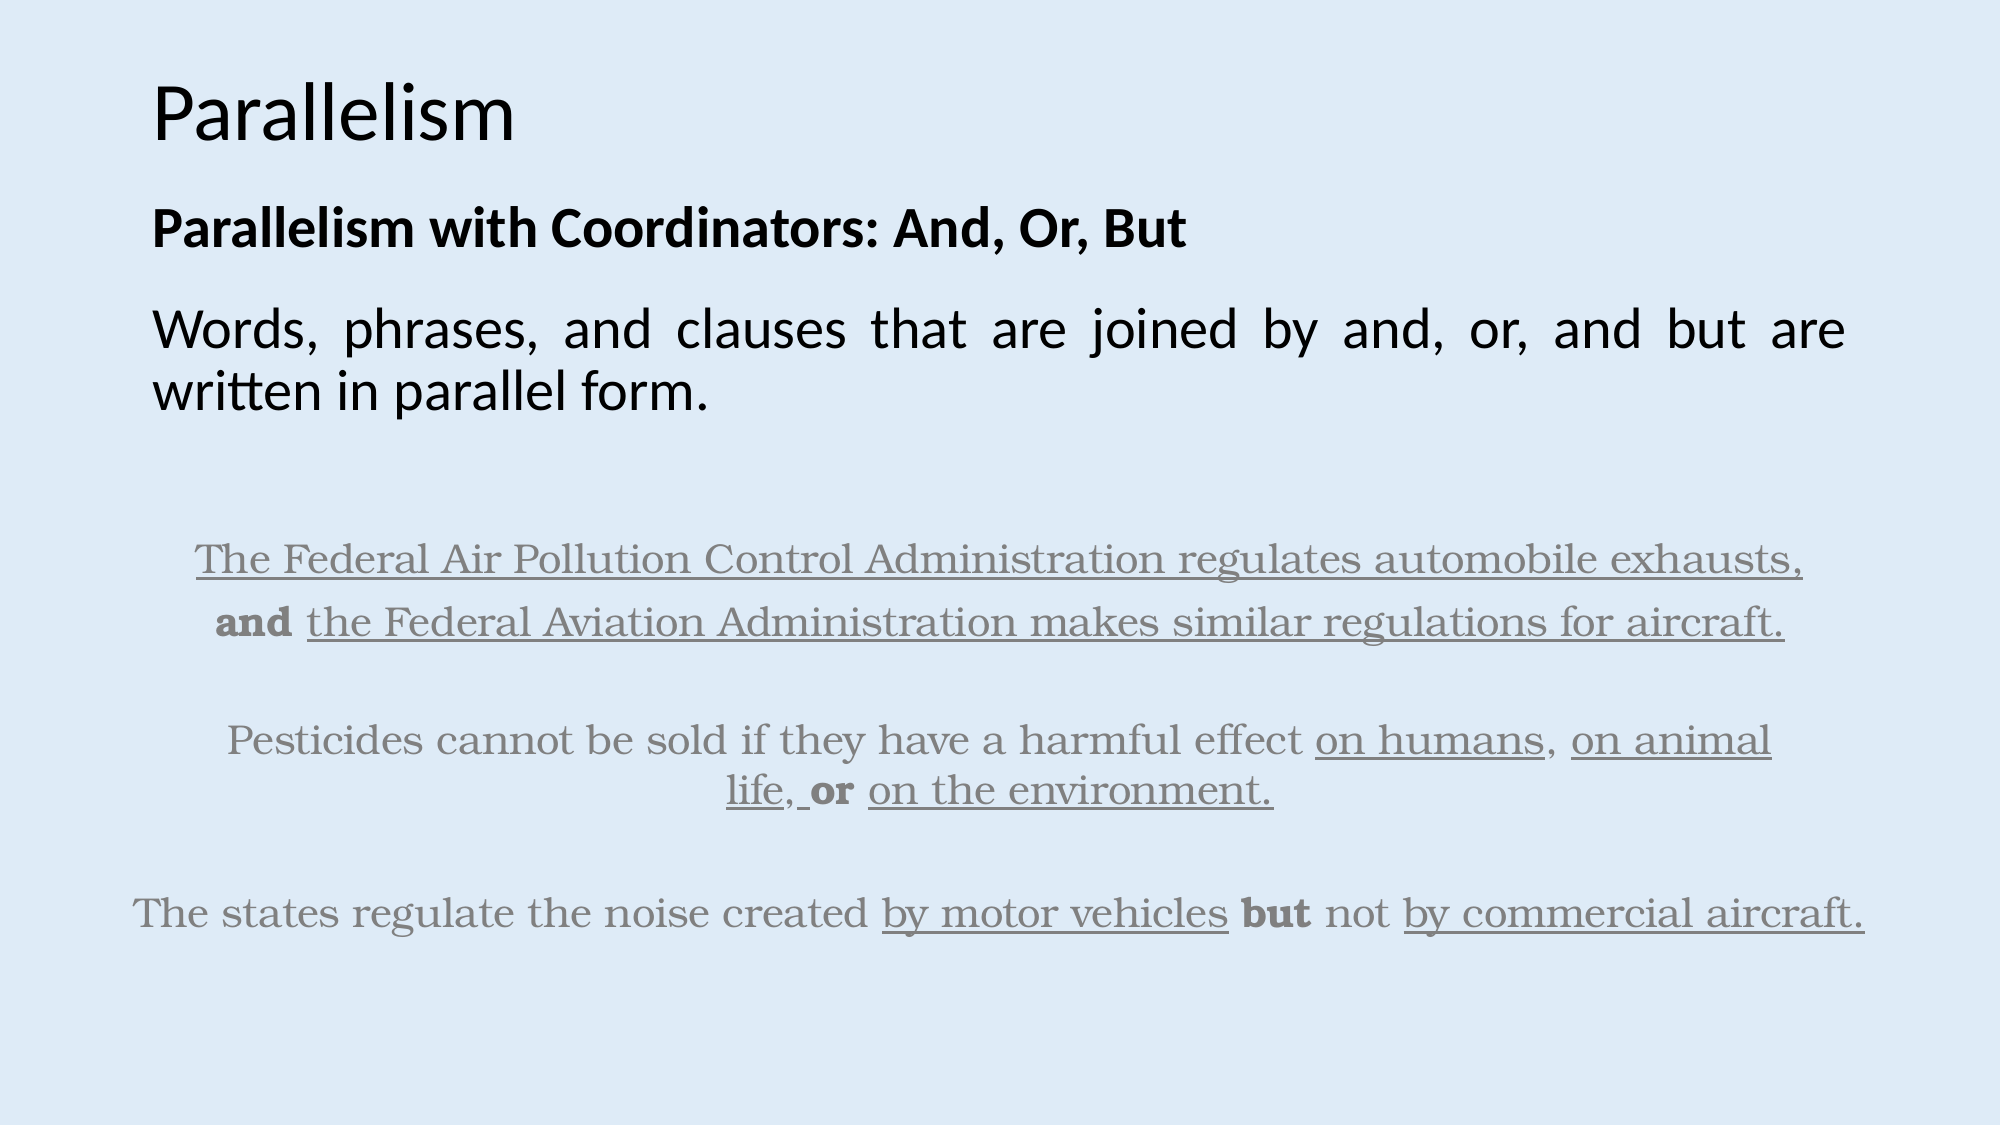

# Parallelism
Parallelism with Coordinators: And, Or, But
Words, phrases, and clauses that are joined by and, or, and but are written in parallel form.

The Federal Air Pollution Control Administration regulates automobile exhausts,
and the Federal Aviation Administration makes similar regulations for aircraft.
Pesticides cannot be sold if they have a harmful effect on humans, on animal life, or on the environment.
The states regulate the noise created by motor vehicles but not by commercial aircraft.